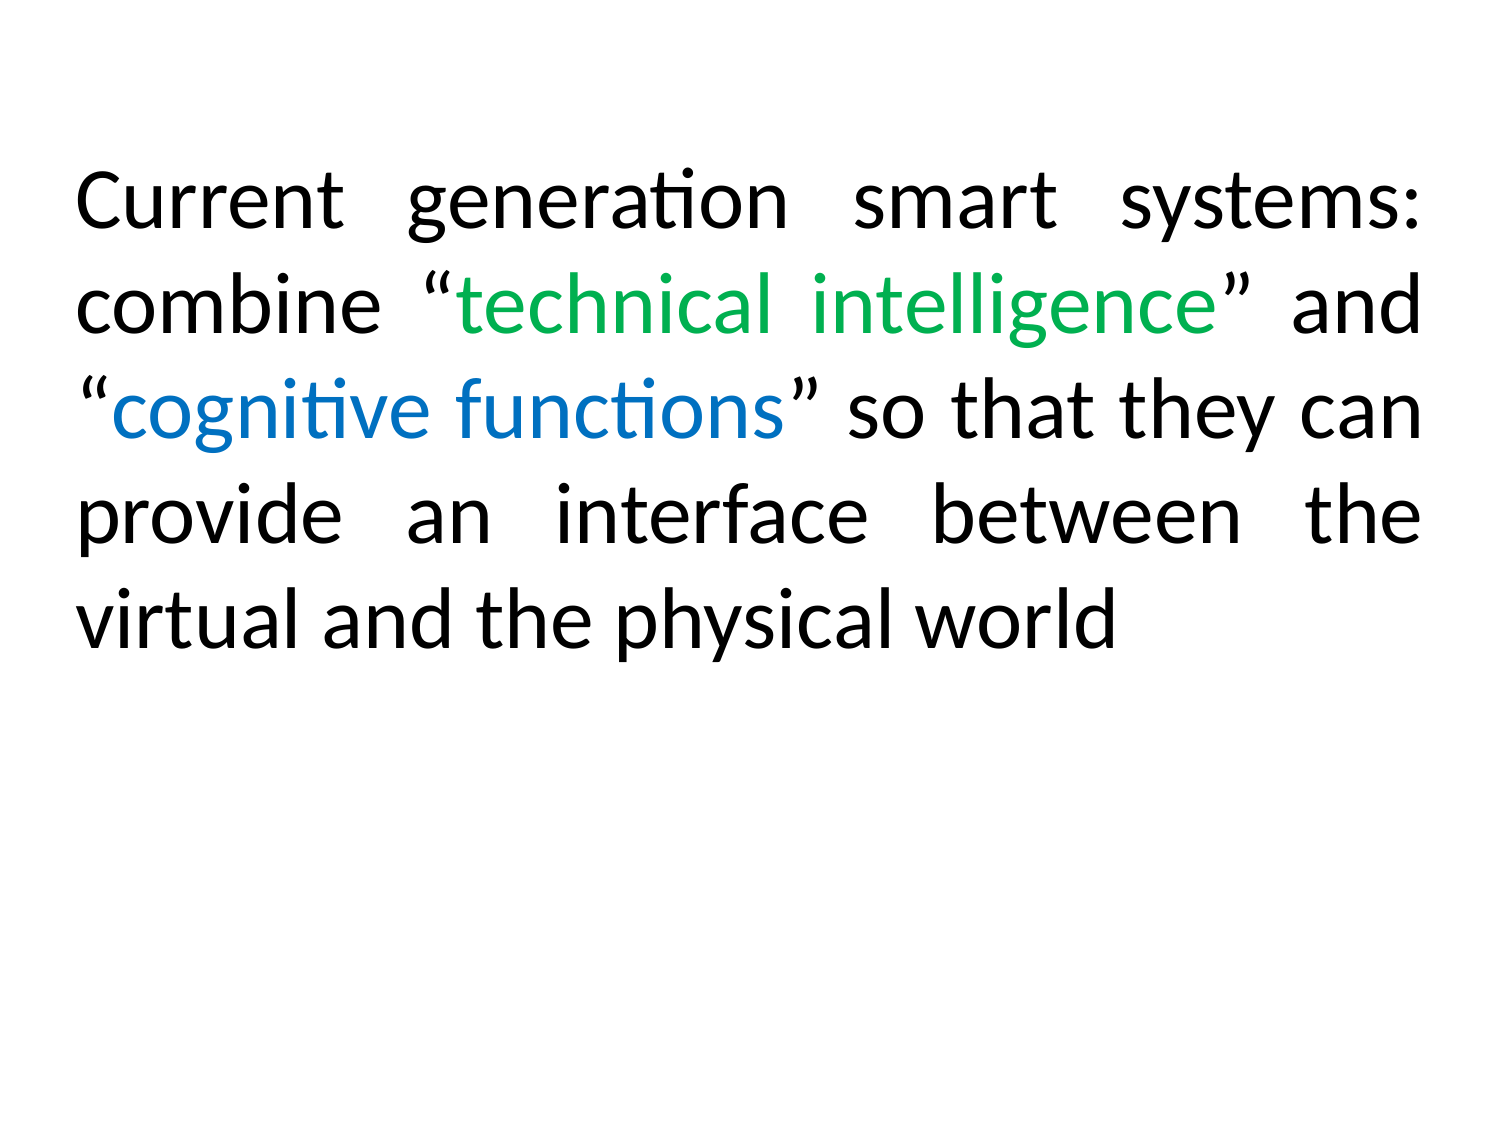

# Current generation smart systems: combine “technical intelligence” and “cognitive functions” so that they can provide an interface between the virtual and the physical world